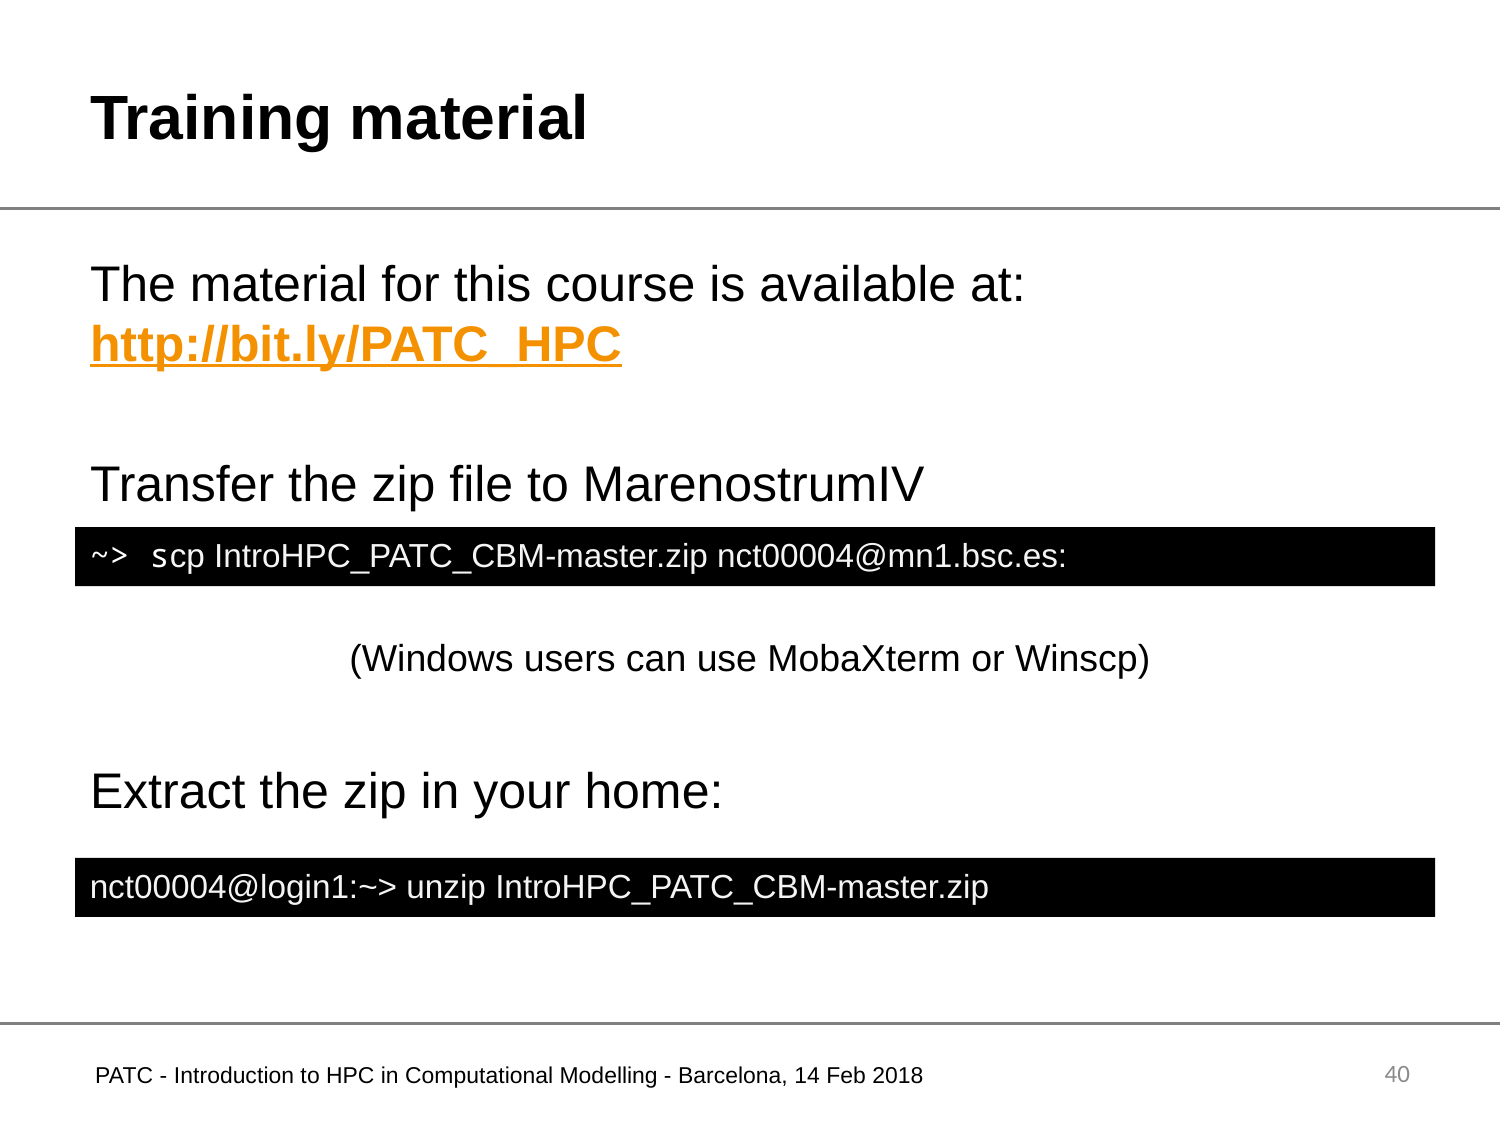

# Training material
The material for this course is available at: http://bit.ly/PATC_HPC

Transfer the zip file to MarenostrumIV

(Windows users can use MobaXterm or Winscp)

Extract the zip in your home:

~> scp IntroHPC_PATC_CBM-master.zip nct00004@mn1.bsc.es:
nct00004@login1:~> unzip IntroHPC_PATC_CBM-master.zip

40